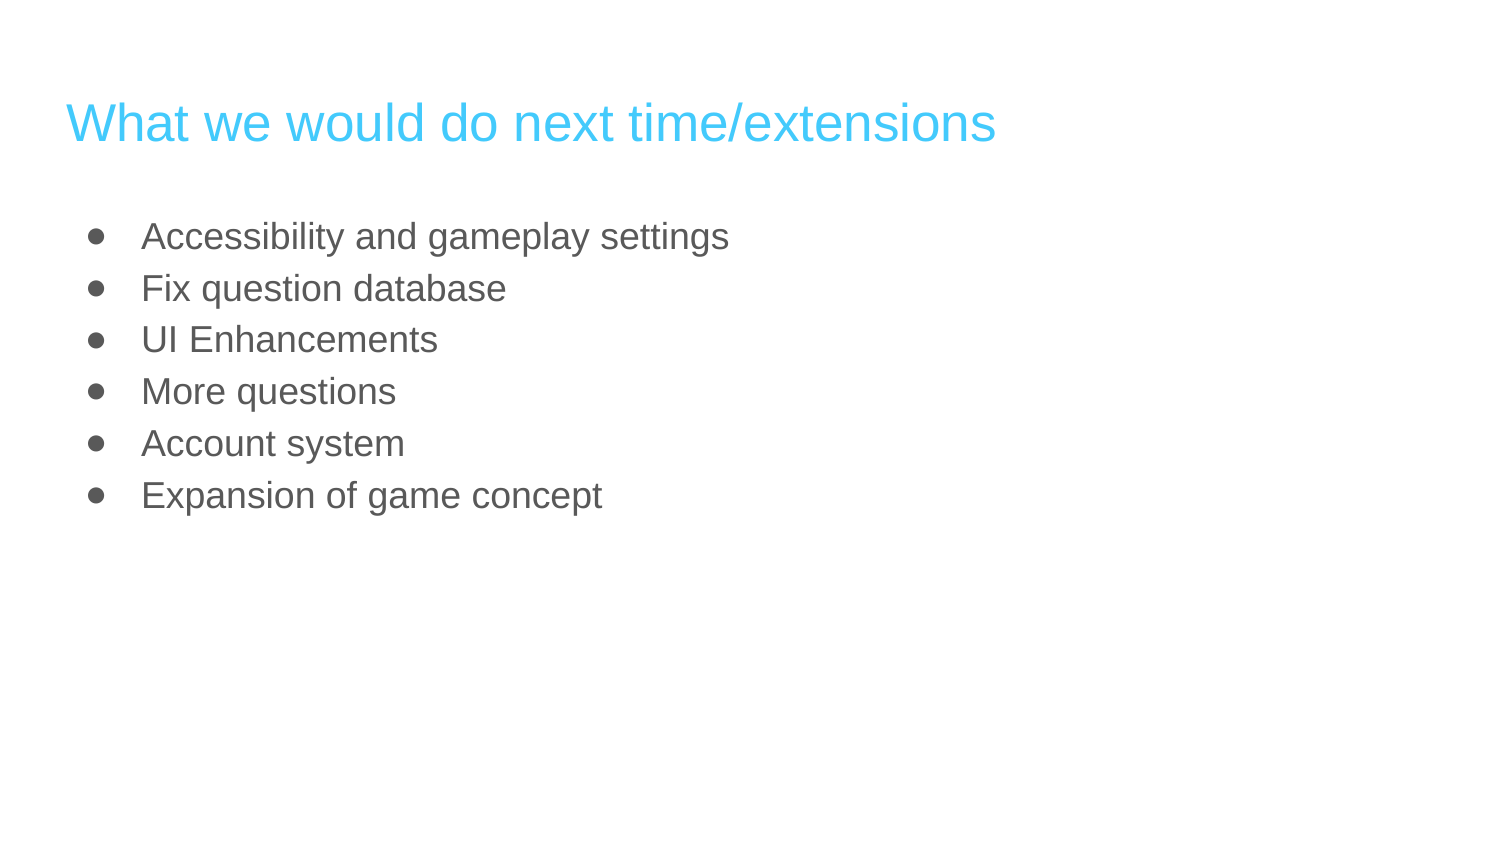

# What we would do next time/extensions
Accessibility and gameplay settings
Fix question database
UI Enhancements
More questions
Account system
Expansion of game concept